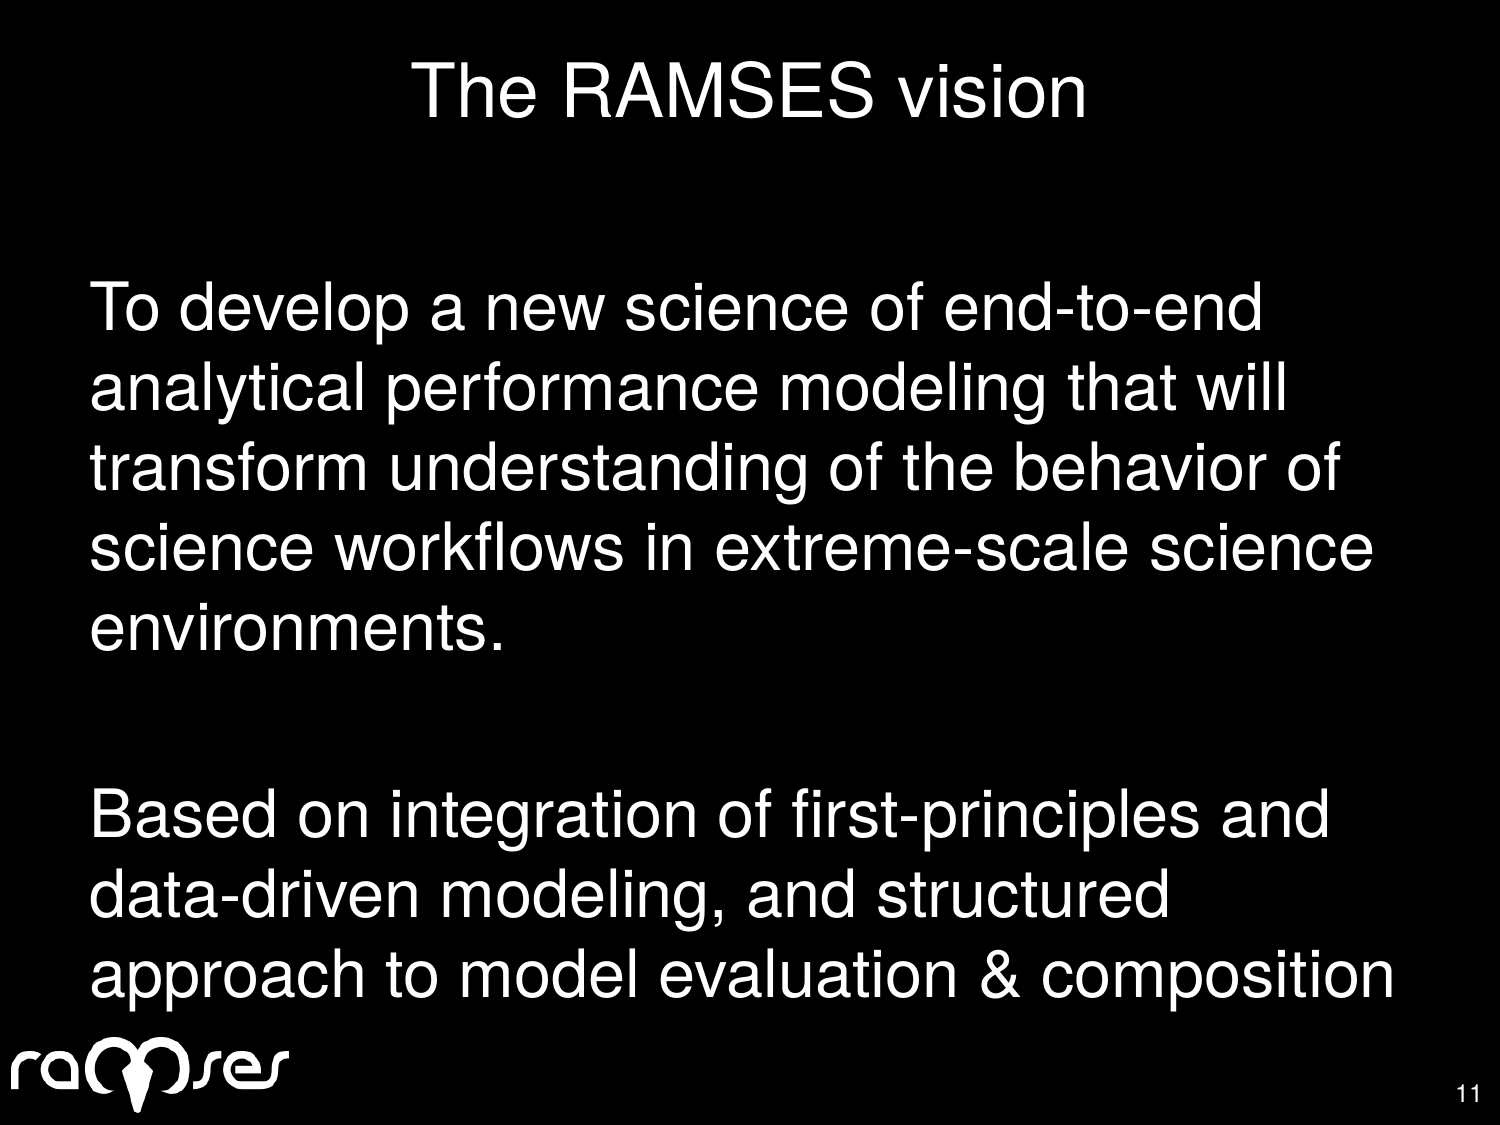

# The RAMSES vision
To develop a new science of end-to-end analytical performance modeling that will transform understanding of the behavior of science workflows in extreme-scale science environments.

Based on integration of first-principles and data-driven modeling, and structured approach to model evaluation & composition

11